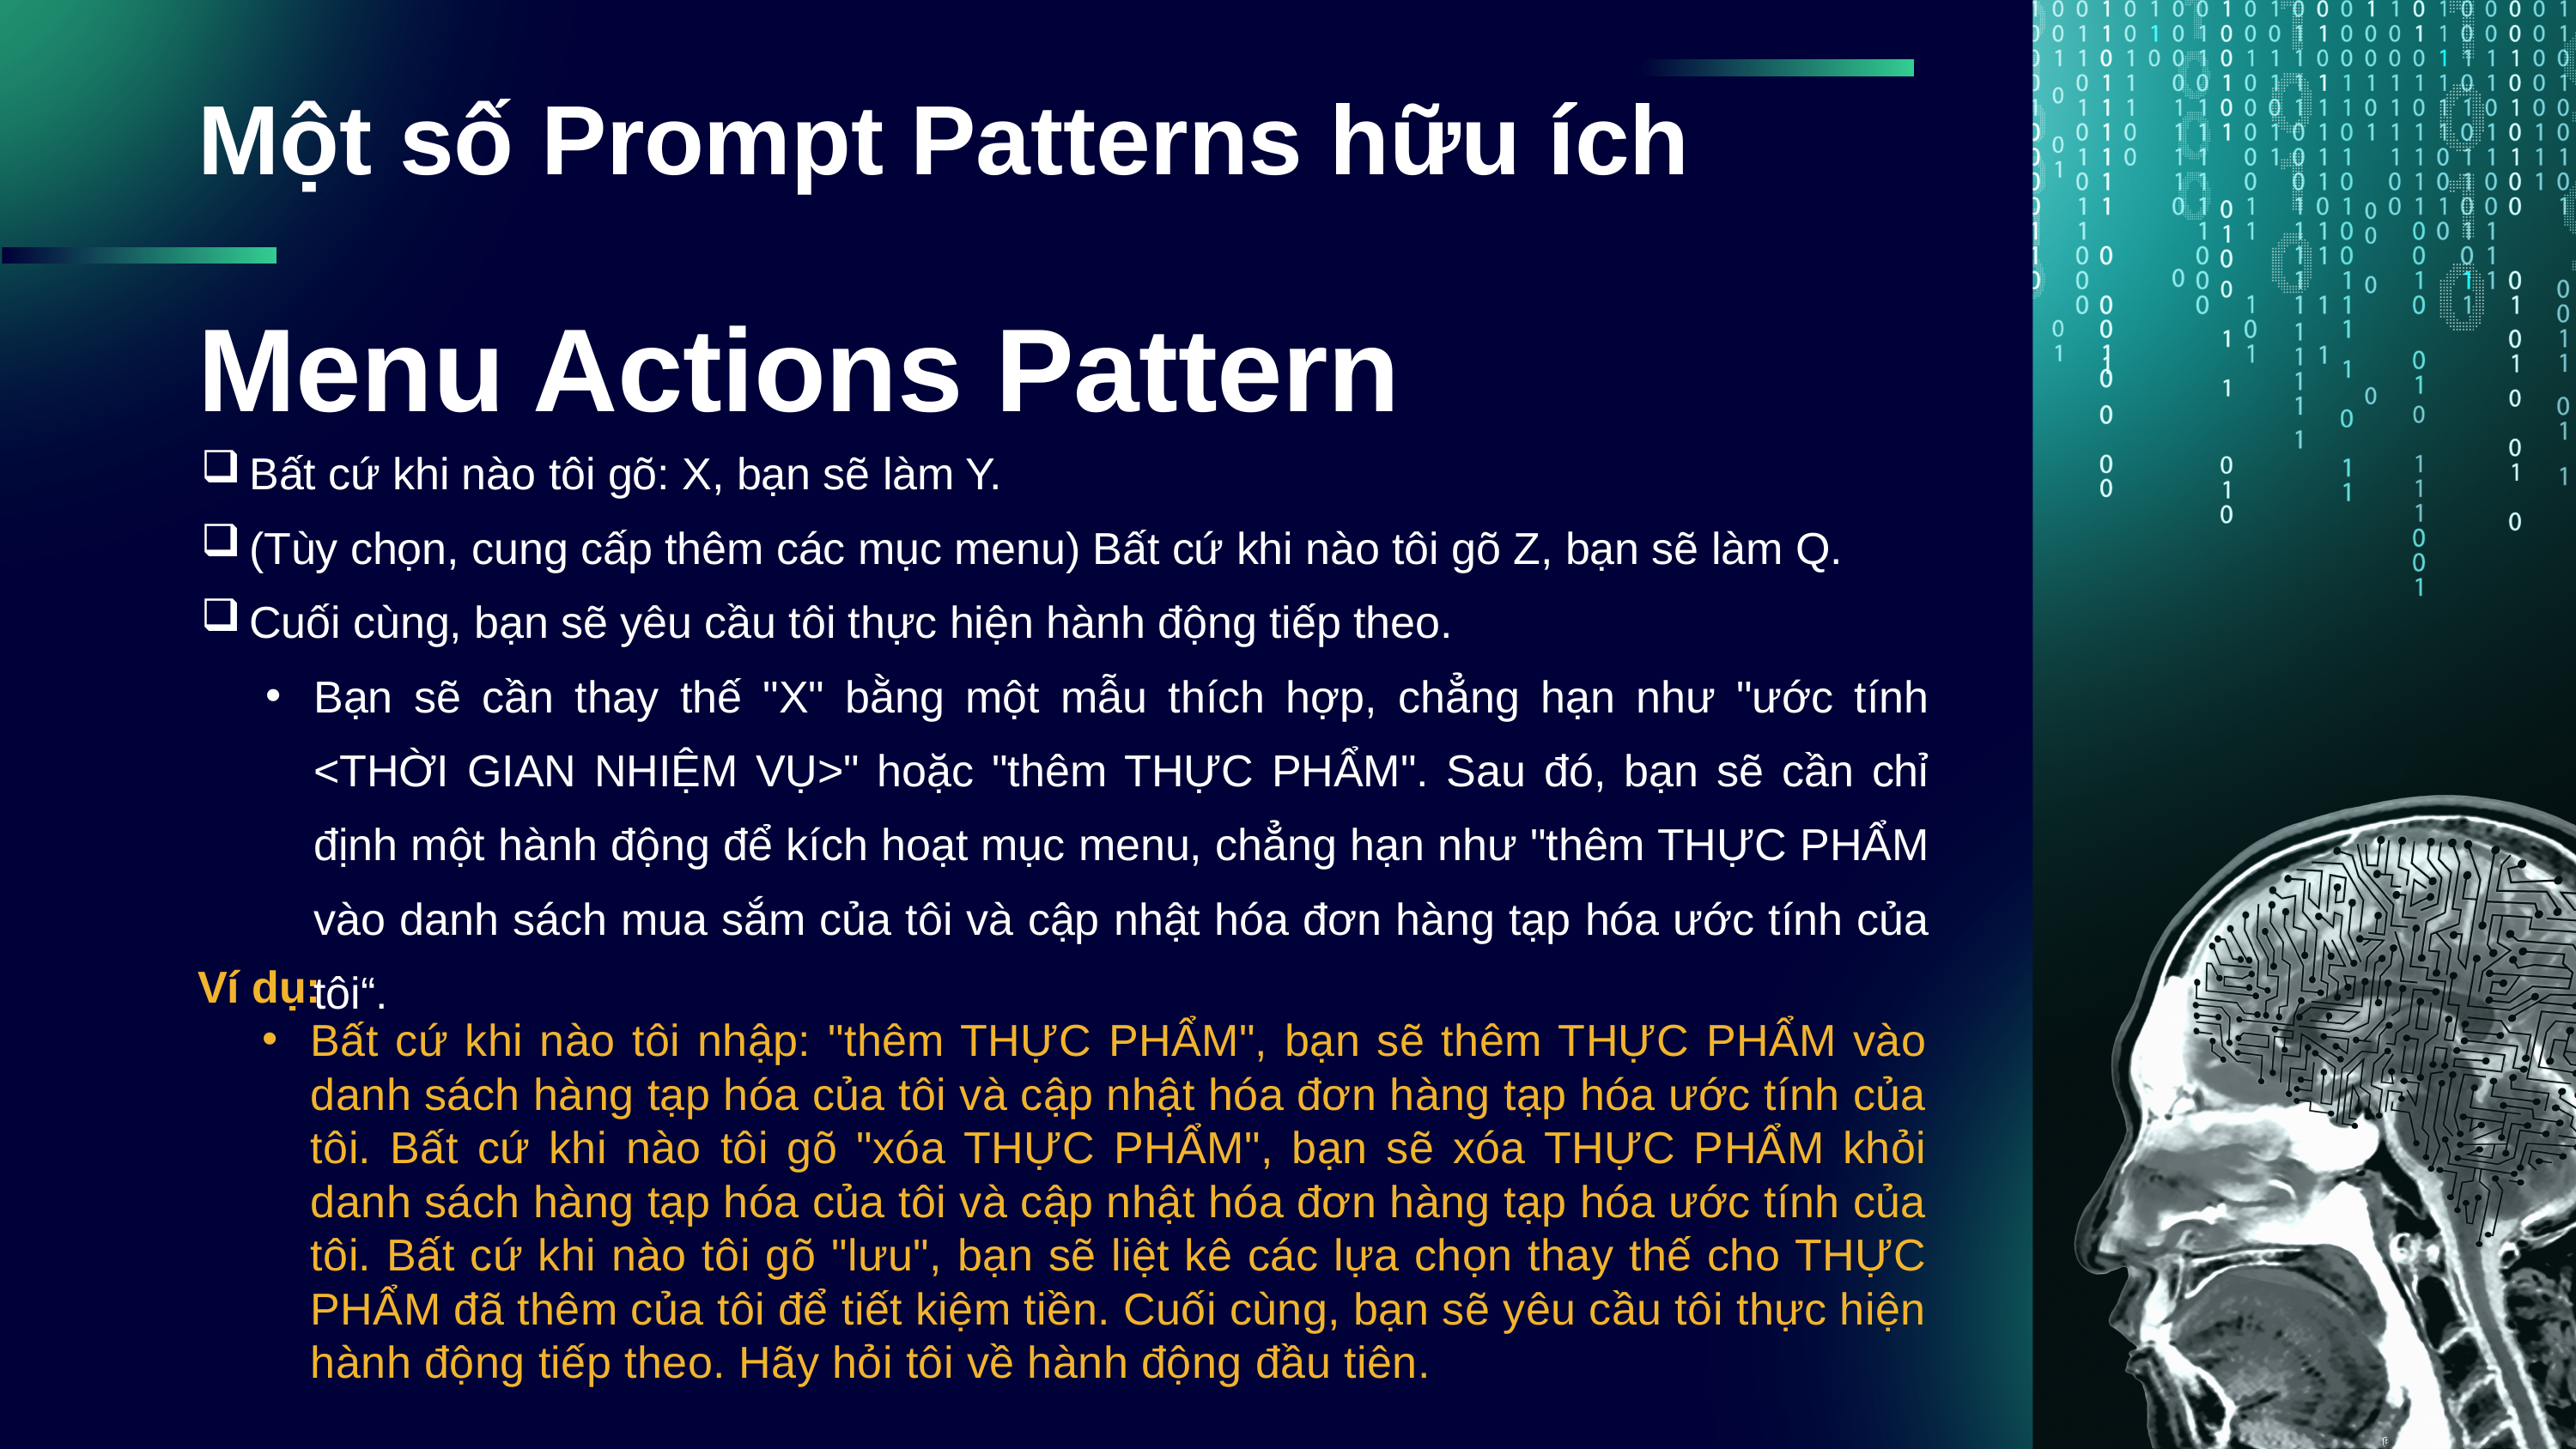

Một số Prompt Patterns hữu ích
Menu Actions Pattern

Bất cứ khi nào tôi gõ: X, bạn sẽ làm Y.
(Tùy chọn, cung cấp thêm các mục menu) Bất cứ khi nào tôi gõ Z, bạn sẽ làm Q.
Cuối cùng, bạn sẽ yêu cầu tôi thực hiện hành động tiếp theo.
Bạn sẽ cần thay thế "X" bằng một mẫu thích hợp, chẳng hạn như "ước tính <THỜI GIAN NHIỆM VỤ>" hoặc "thêm THỰC PHẨM". Sau đó, bạn sẽ cần chỉ định một hành động để kích hoạt mục menu, chẳng hạn như "thêm THỰC PHẨM vào danh sách mua sắm của tôi và cập nhật hóa đơn hàng tạp hóa ước tính của tôi“.

Ví dụ:
Bất cứ khi nào tôi nhập: "thêm THỰC PHẨM", bạn sẽ thêm THỰC PHẨM vào danh sách hàng tạp hóa của tôi và cập nhật hóa đơn hàng tạp hóa ước tính của tôi. Bất cứ khi nào tôi gõ "xóa THỰC PHẨM", bạn sẽ xóa THỰC PHẨM khỏi danh sách hàng tạp hóa của tôi và cập nhật hóa đơn hàng tạp hóa ước tính của tôi. Bất cứ khi nào tôi gõ "lưu", bạn sẽ liệt kê các lựa chọn thay thế cho THỰC PHẨM đã thêm của tôi để tiết kiệm tiền. Cuối cùng, bạn sẽ yêu cầu tôi thực hiện hành động tiếp theo. Hãy hỏi tôi về hành động đầu tiên.